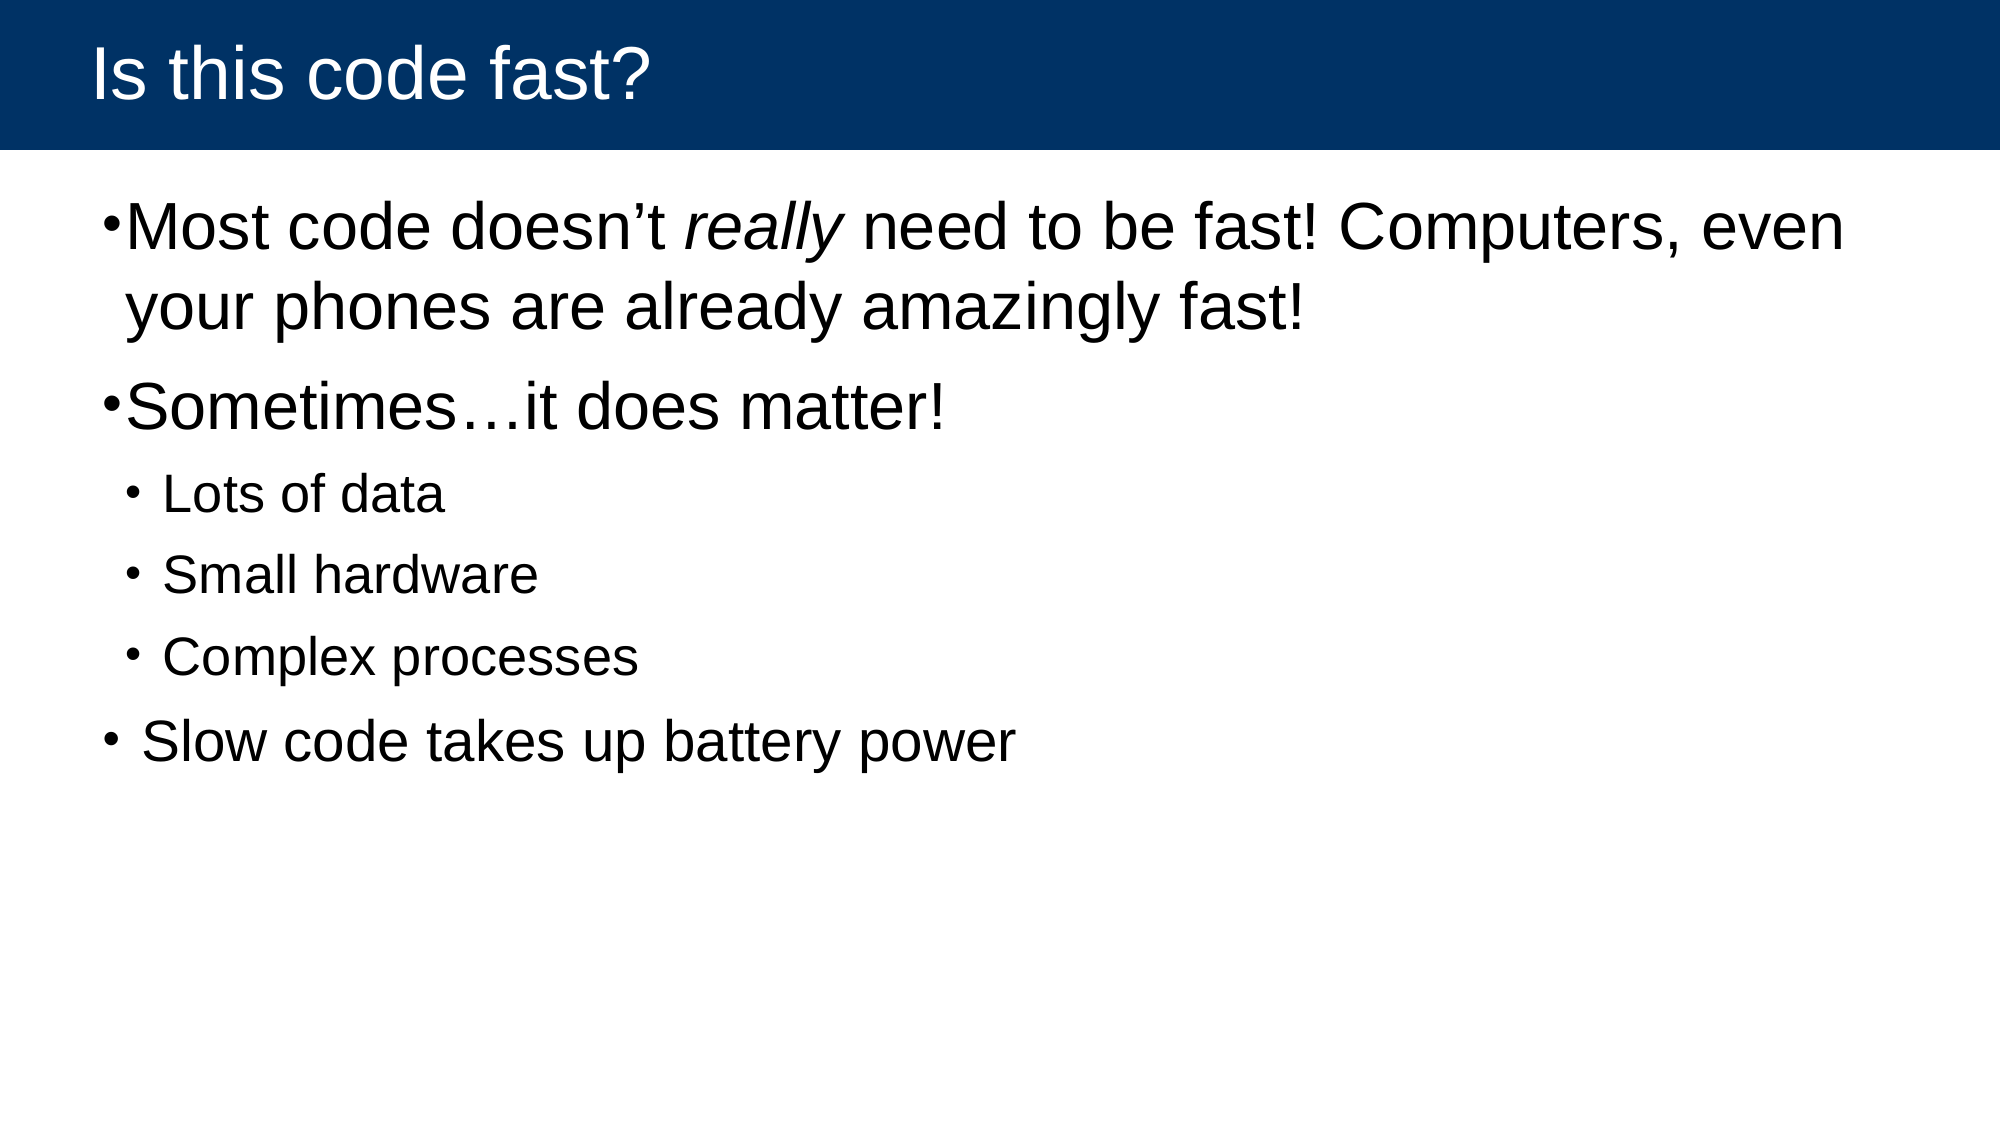

# Is this code fast?
Most code doesn’t really need to be fast! Computers, even your phones are already amazingly fast!
Sometimes…it does matter!
 Lots of data
 Small hardware
 Complex processes
 Slow code takes up battery power